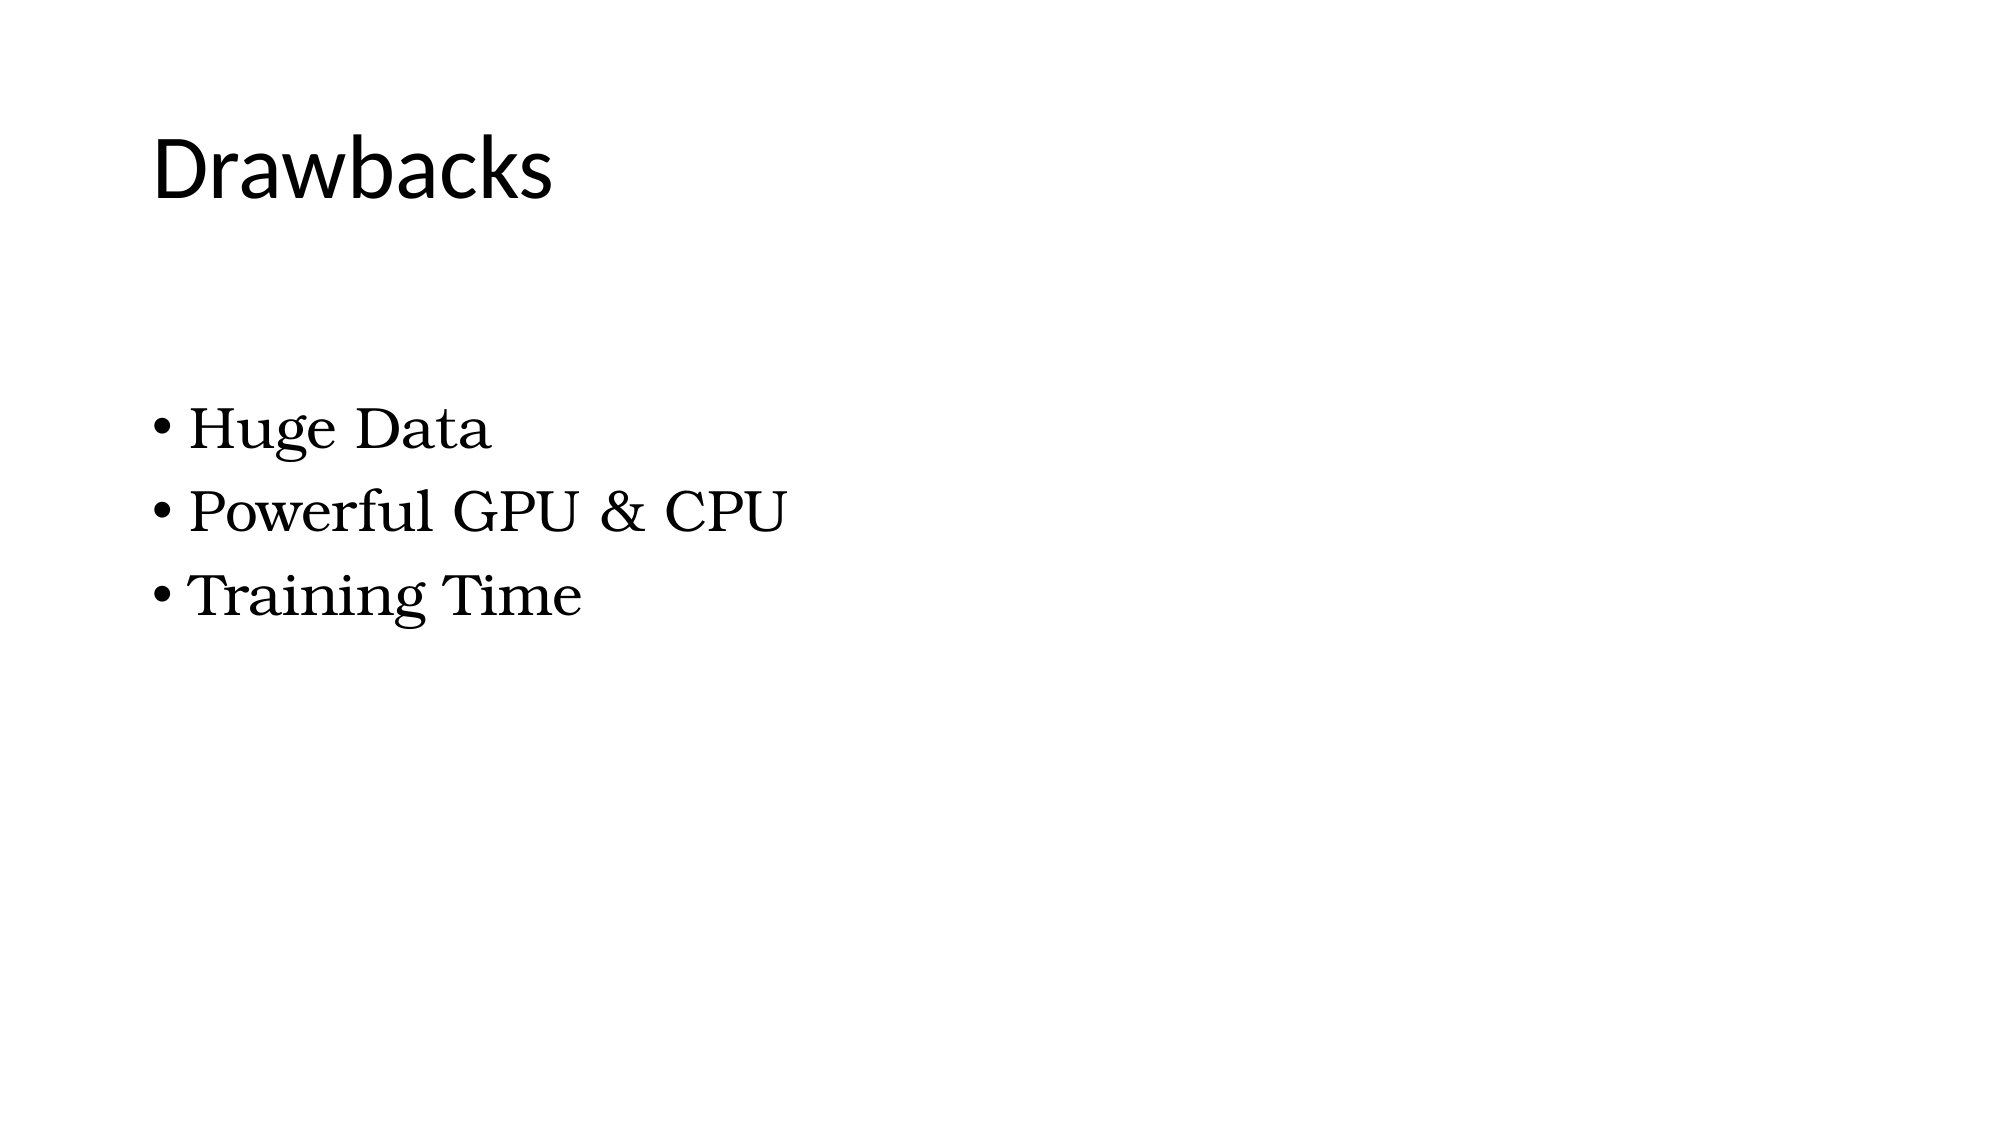

# Drawbacks

Huge Data
Powerful GPU & CPU
Training Time